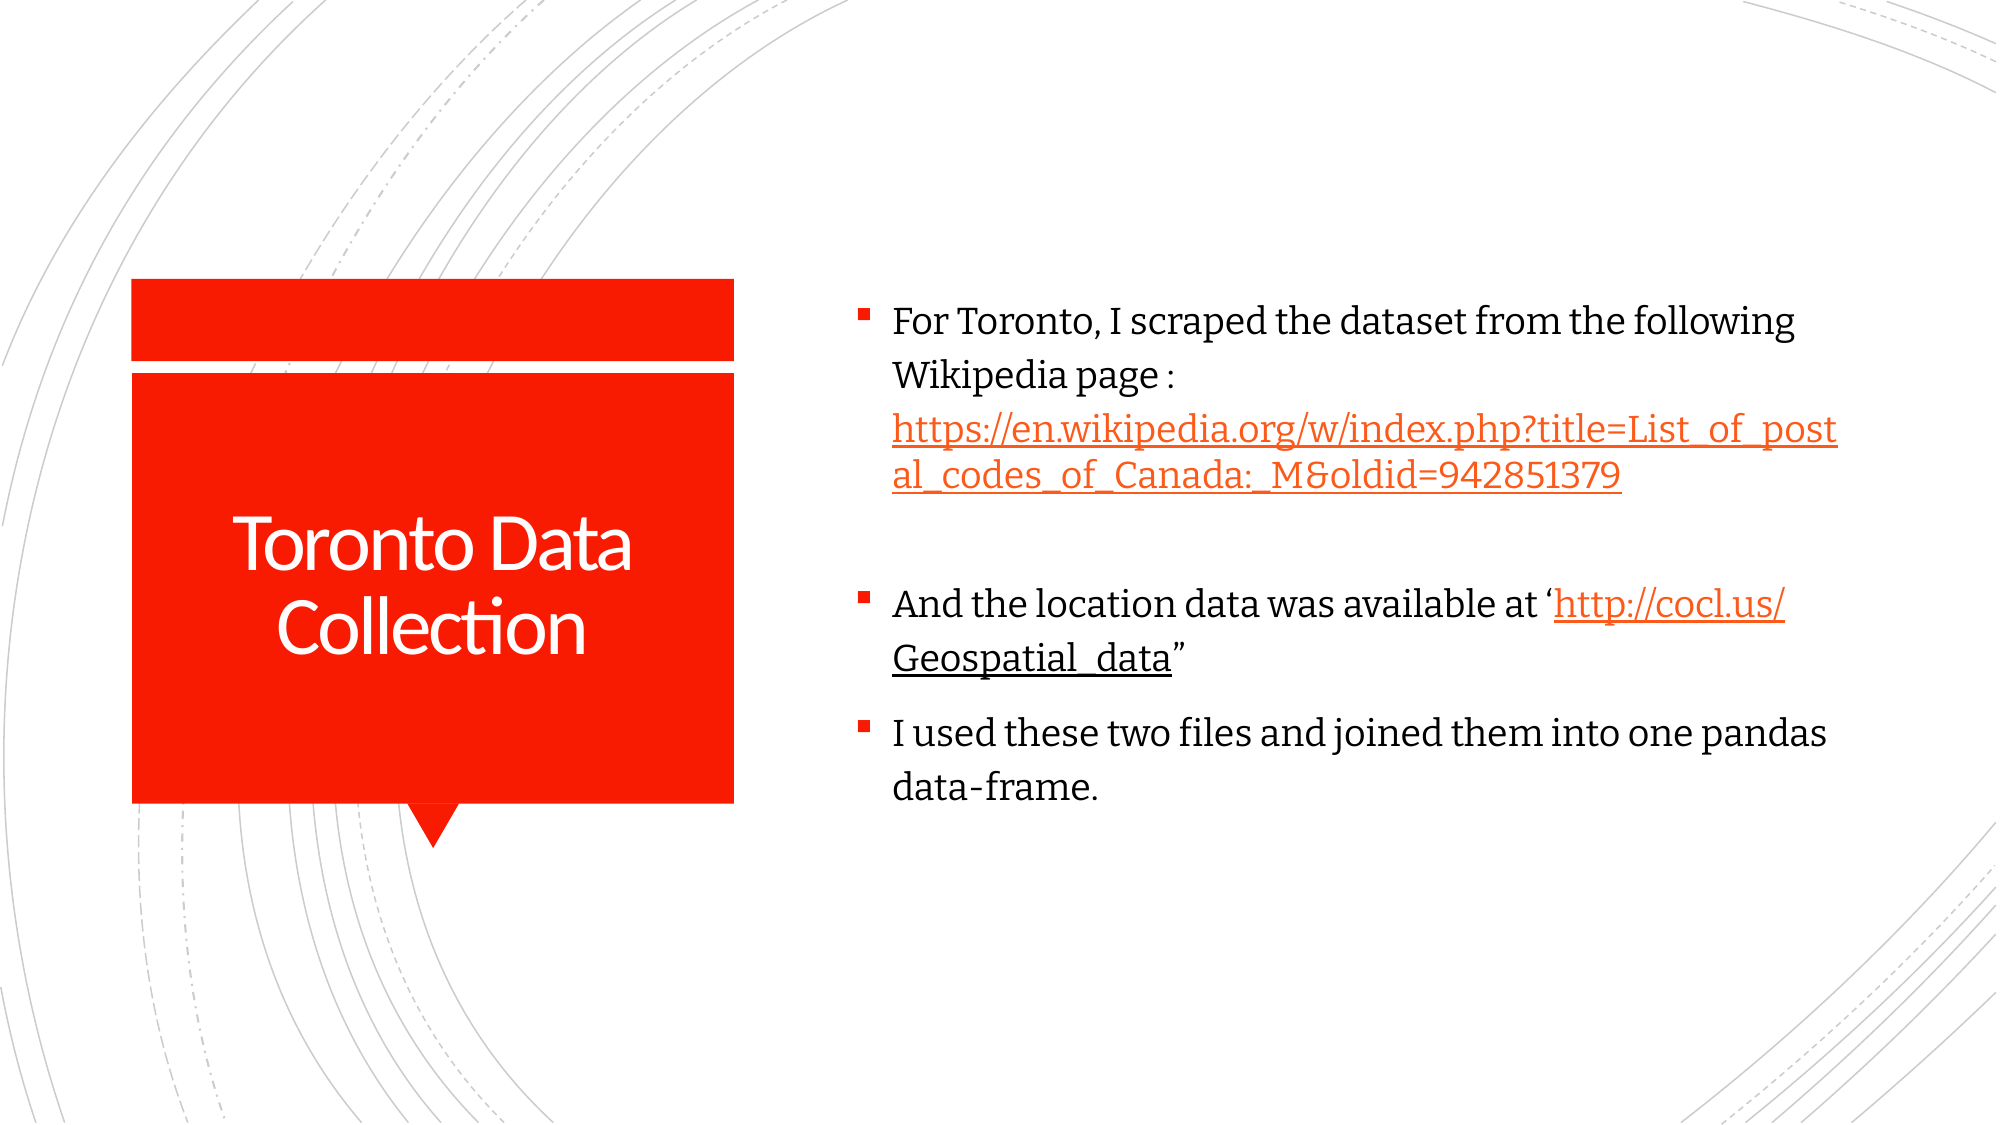

For Toronto, I scraped the dataset from the following Wikipedia page : https://en.wikipedia.org/w/index.php?title=List_of_postal_codes_of_Canada:_M&oldid=942851379
And the location data was available at ‘http://cocl.us/Geospatial_data”
I used these two files and joined them into one pandas data-frame.

# Toronto Data Collection